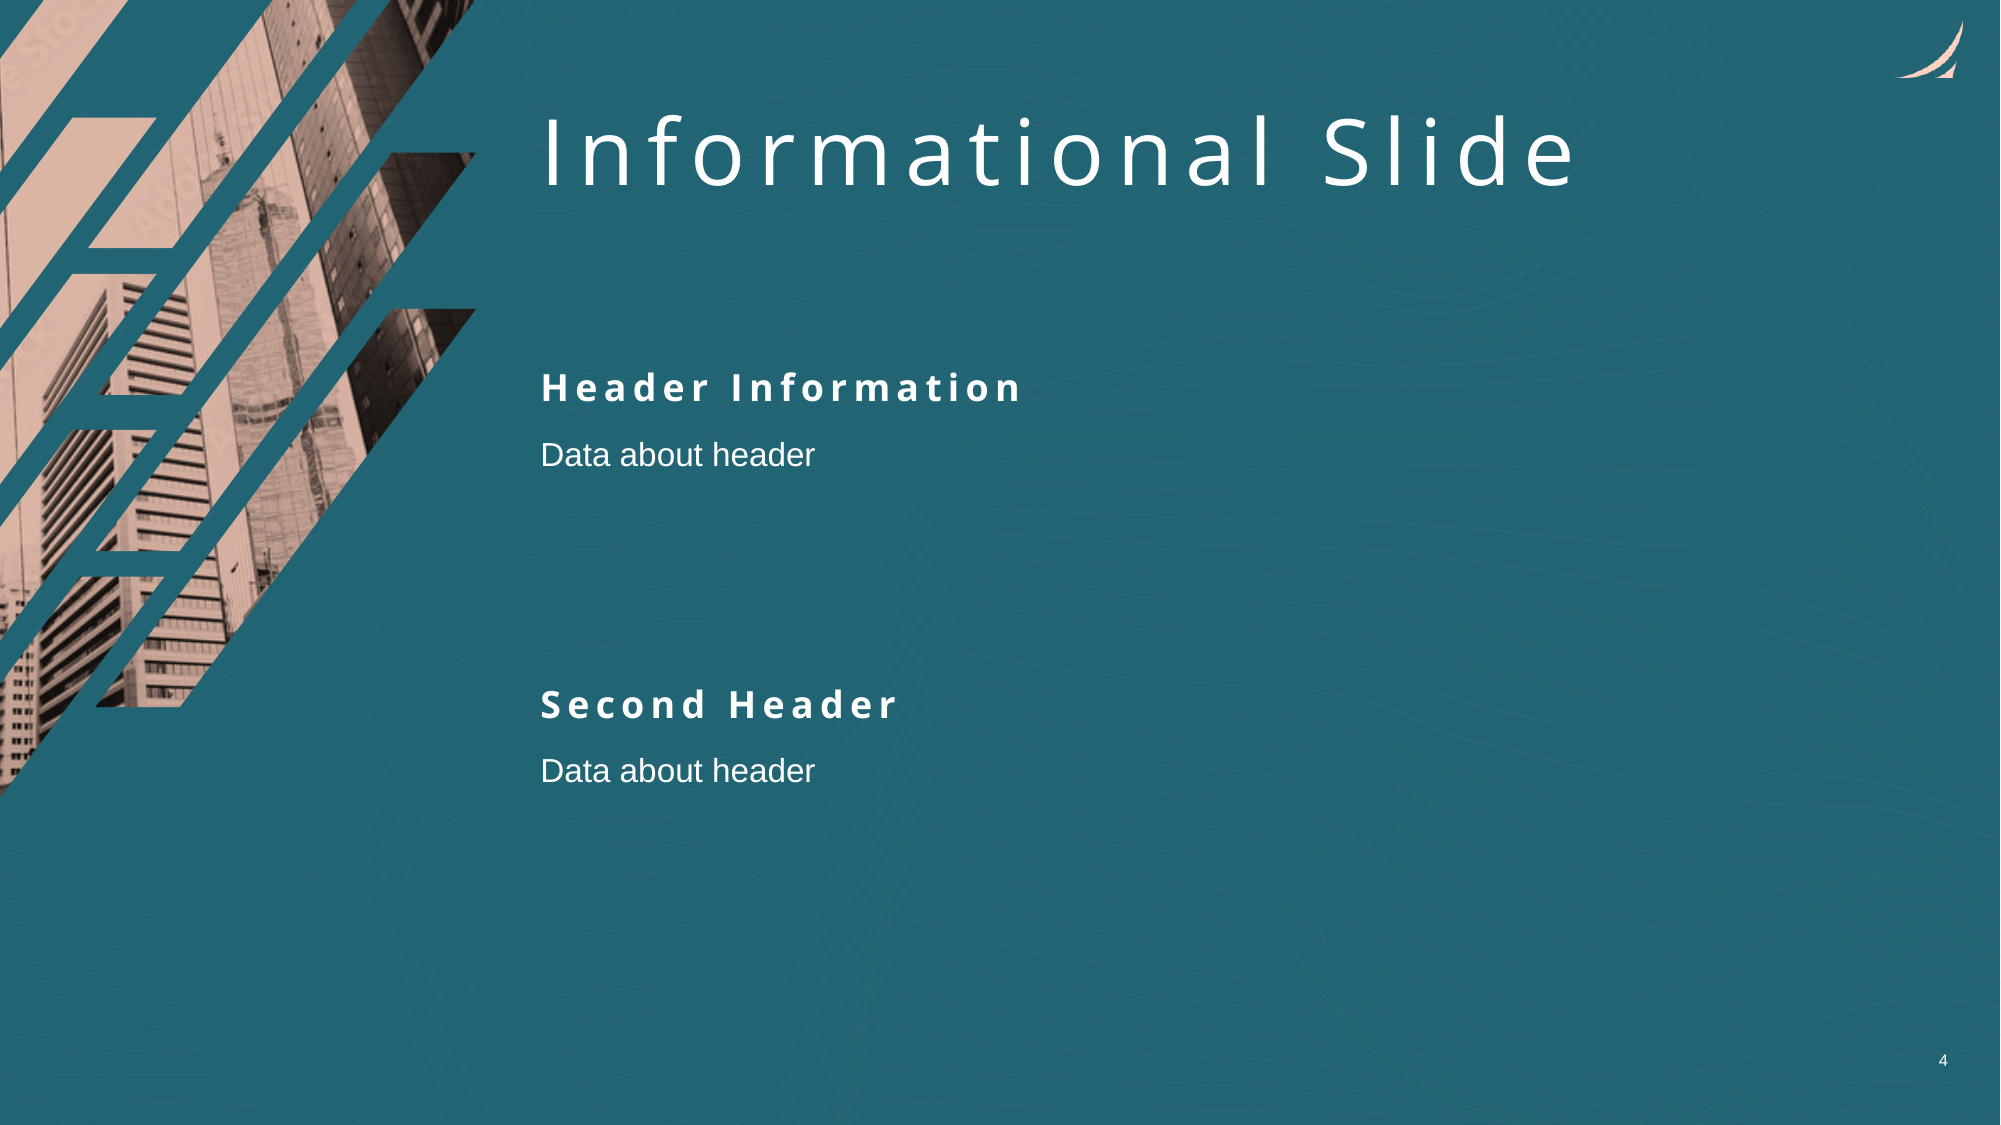

# Informational Slide
Header Information
Data about header
Second Header
Data about header
4